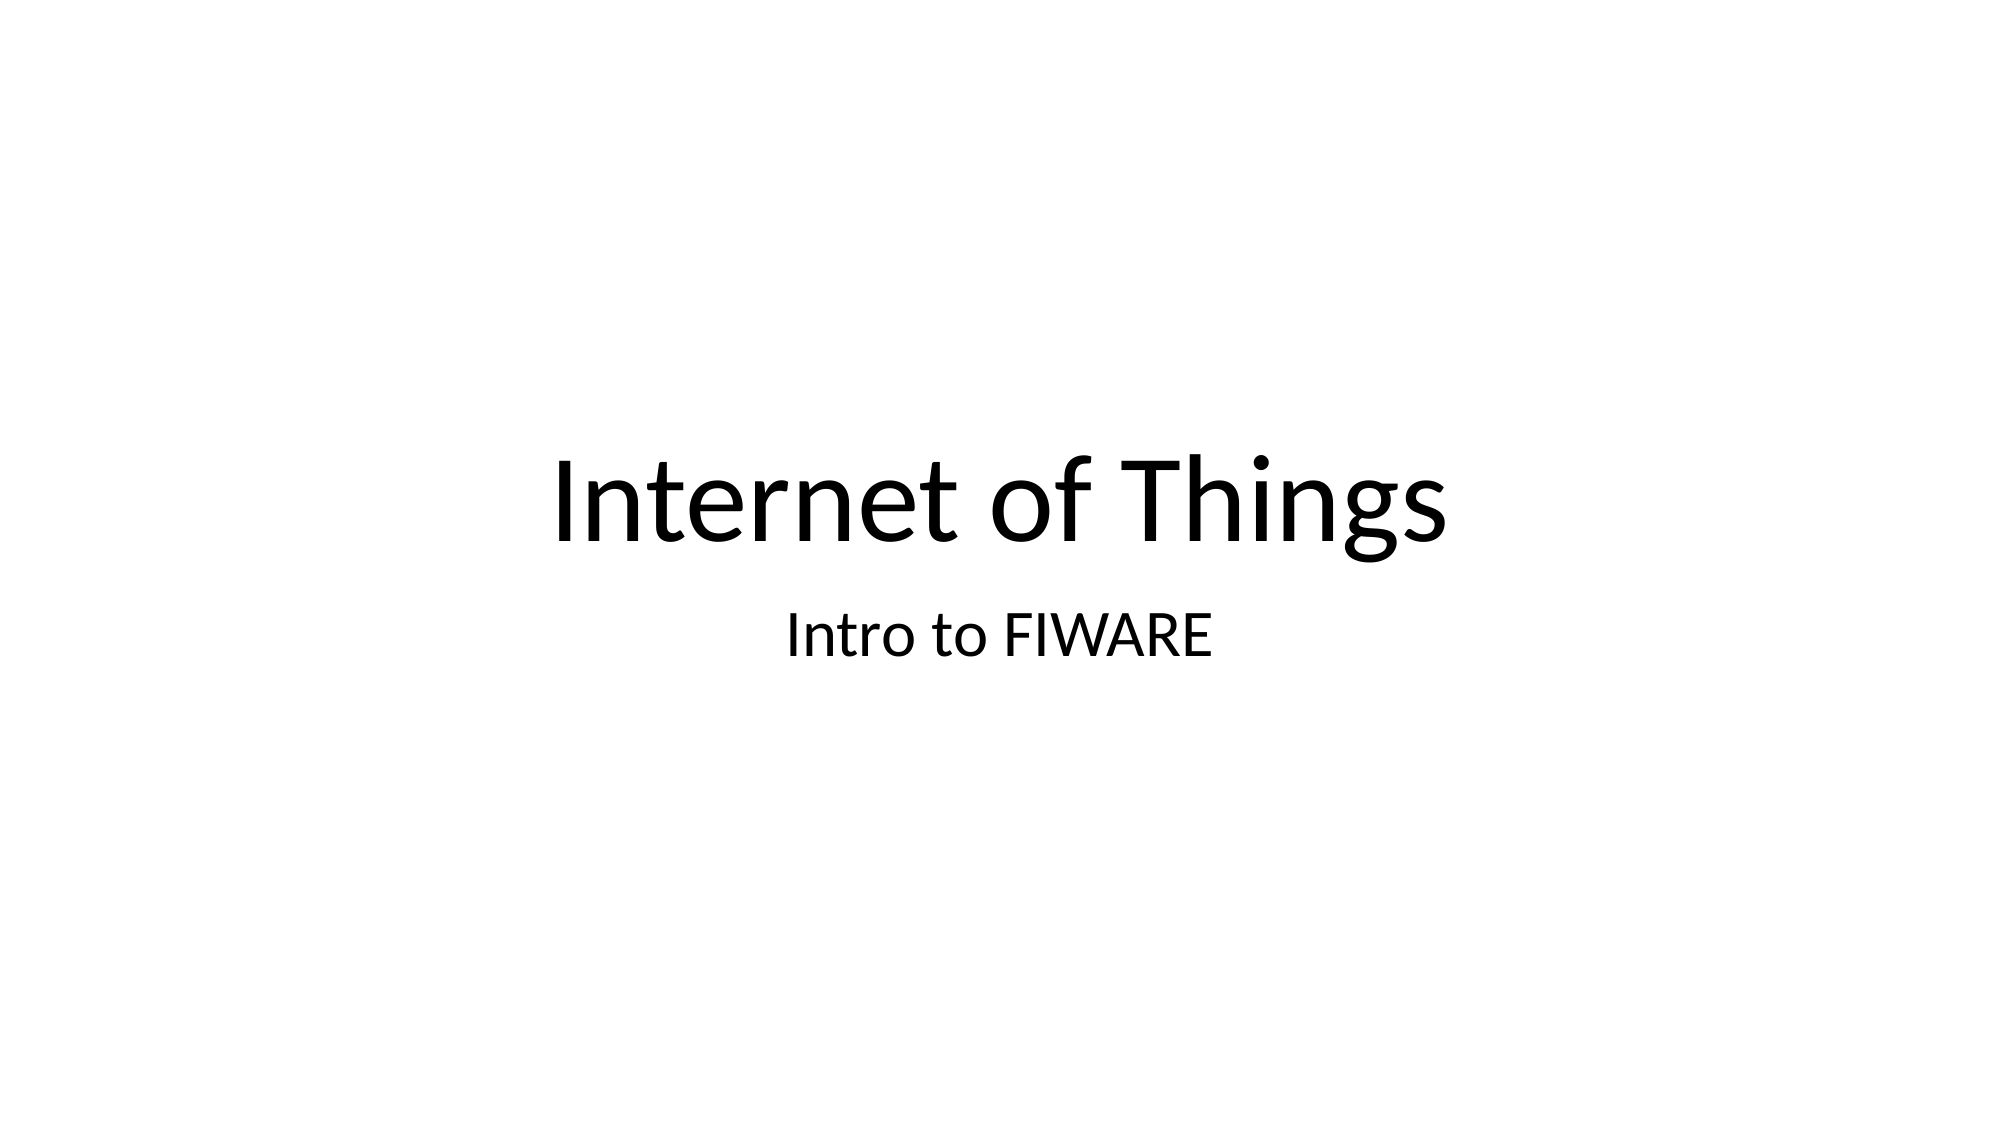

# Internet of Things
Intro to FIWARE